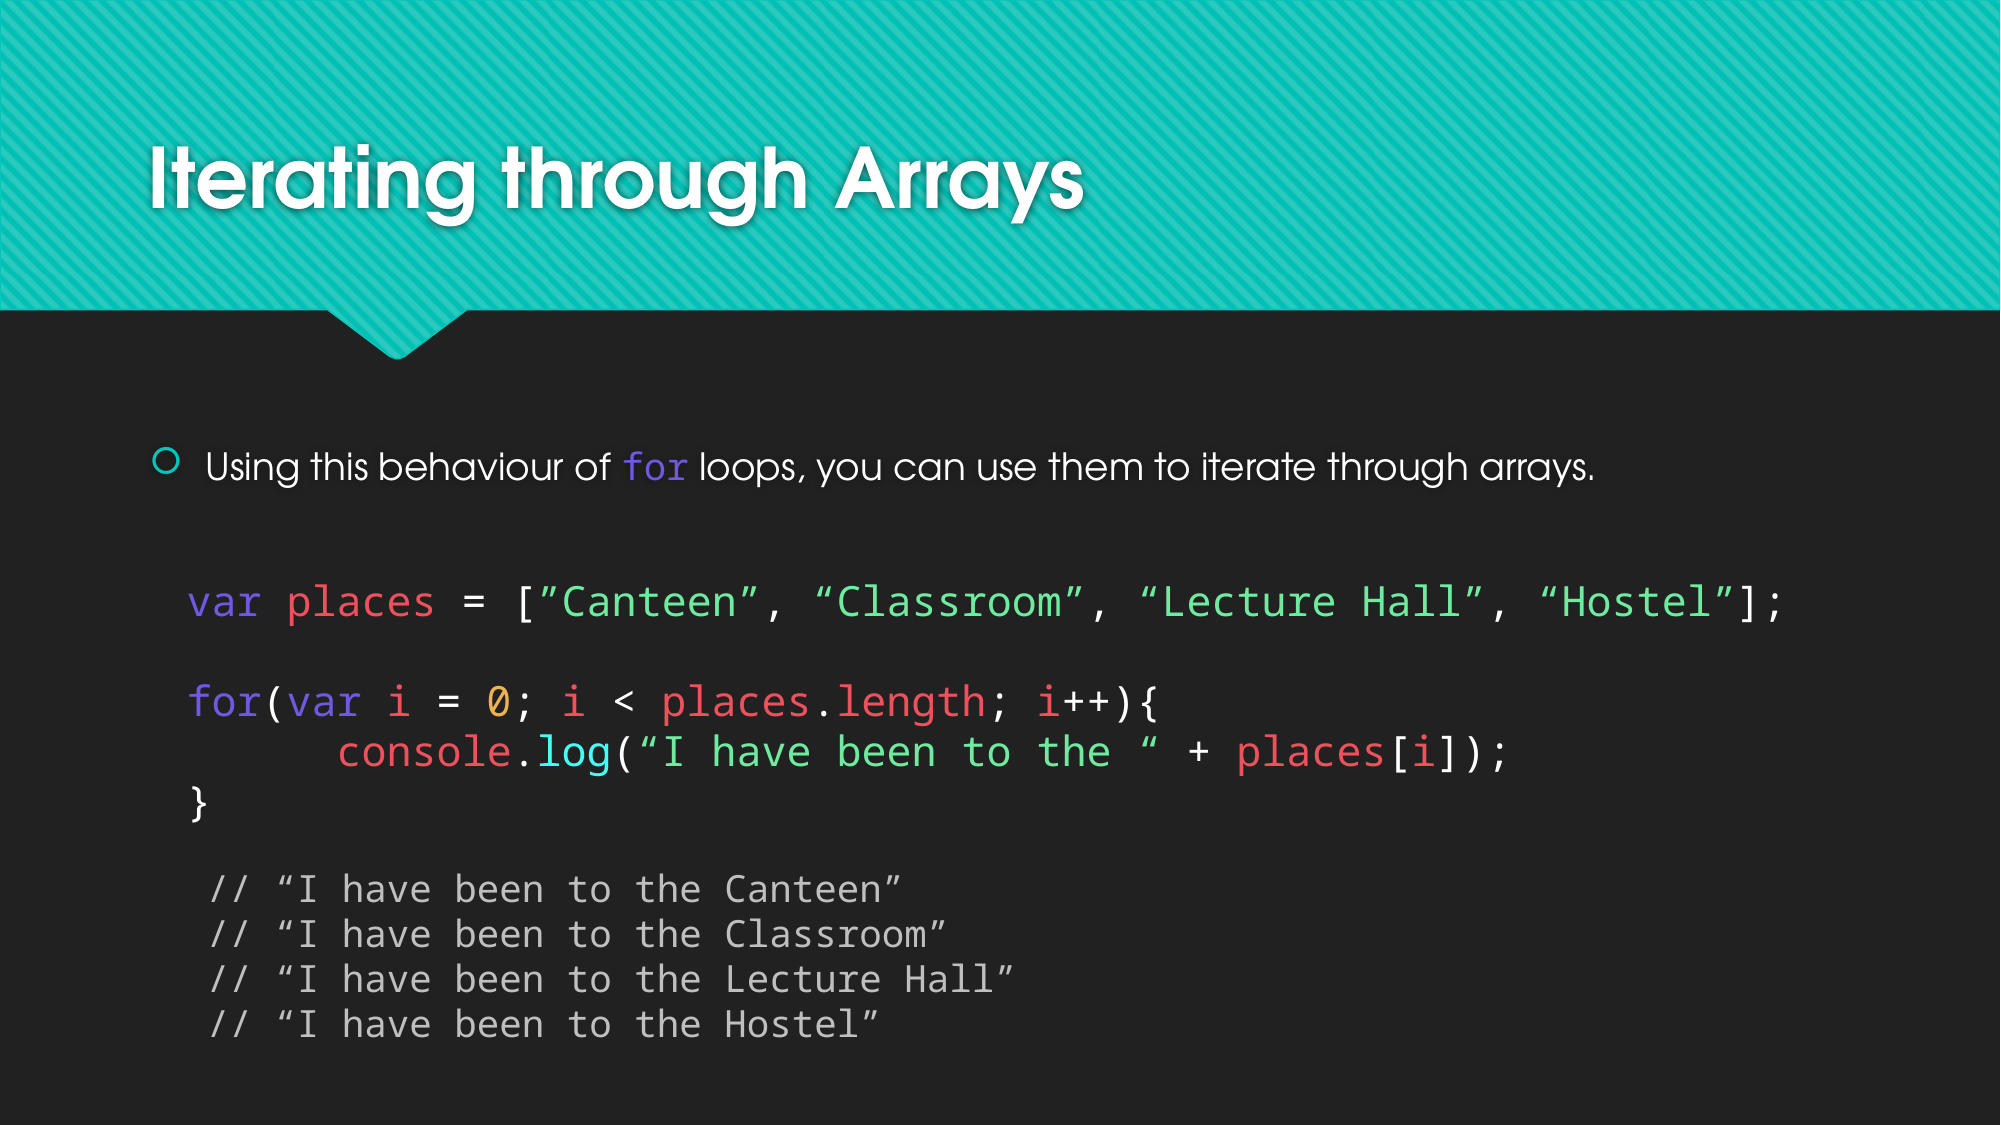

# Iterating through Arrays
Using this behaviour of for loops, you can use them to iterate through arrays.
var places = [”Canteen”, “Classroom”, “Lecture Hall”, “Hostel”];

for(var i = 0; i < places.length; i++){
	console.log(“I have been to the “ + places[i]);
}
// “I have been to the Canteen”
// “I have been to the Classroom”
// “I have been to the Lecture Hall”
// “I have been to the Hostel”